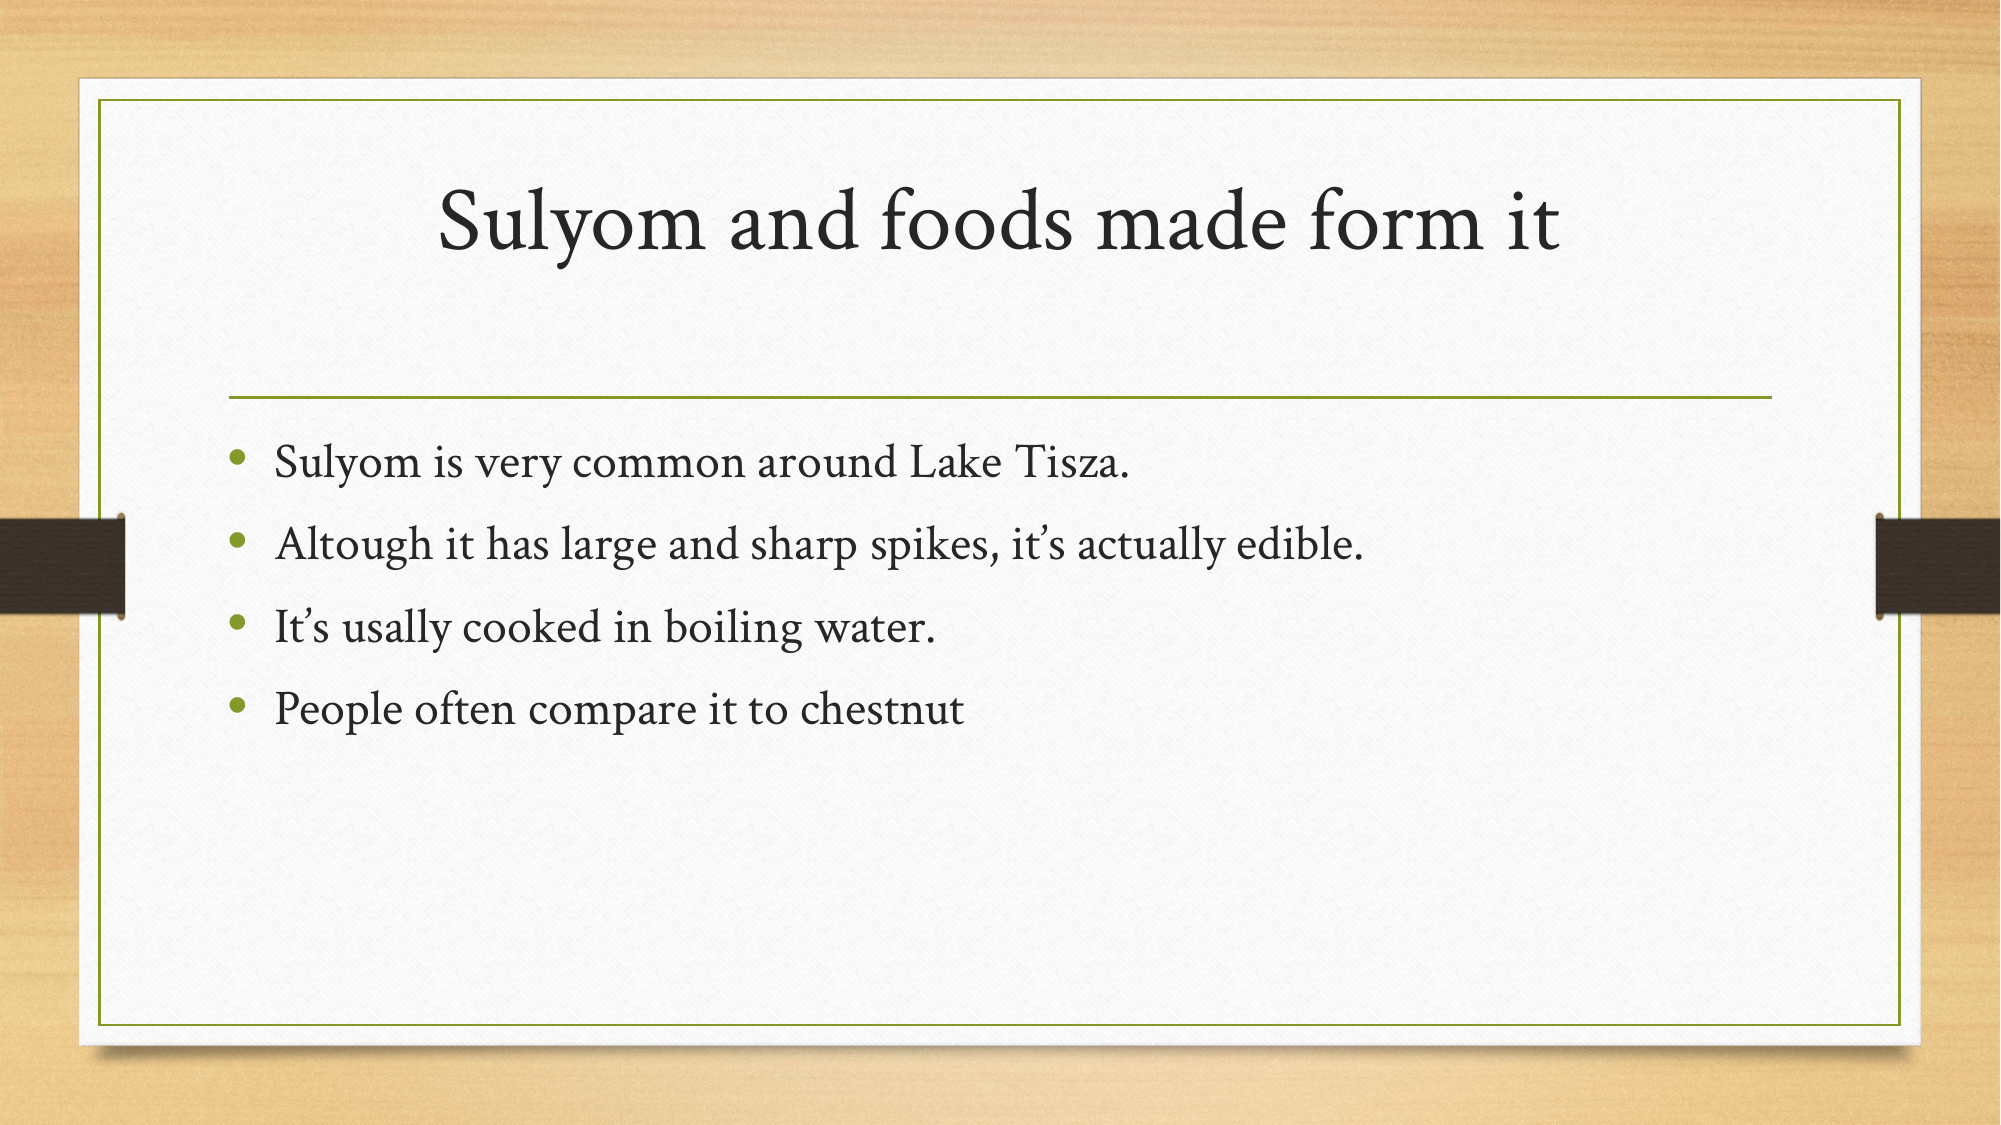

# Sulyom and foods made form it

Sulyom is very common around Lake Tisza.
Altough it has large and sharp spikes, it’s actually edible.
It’s usally cooked in boiling water.
People often compare it to chestnut